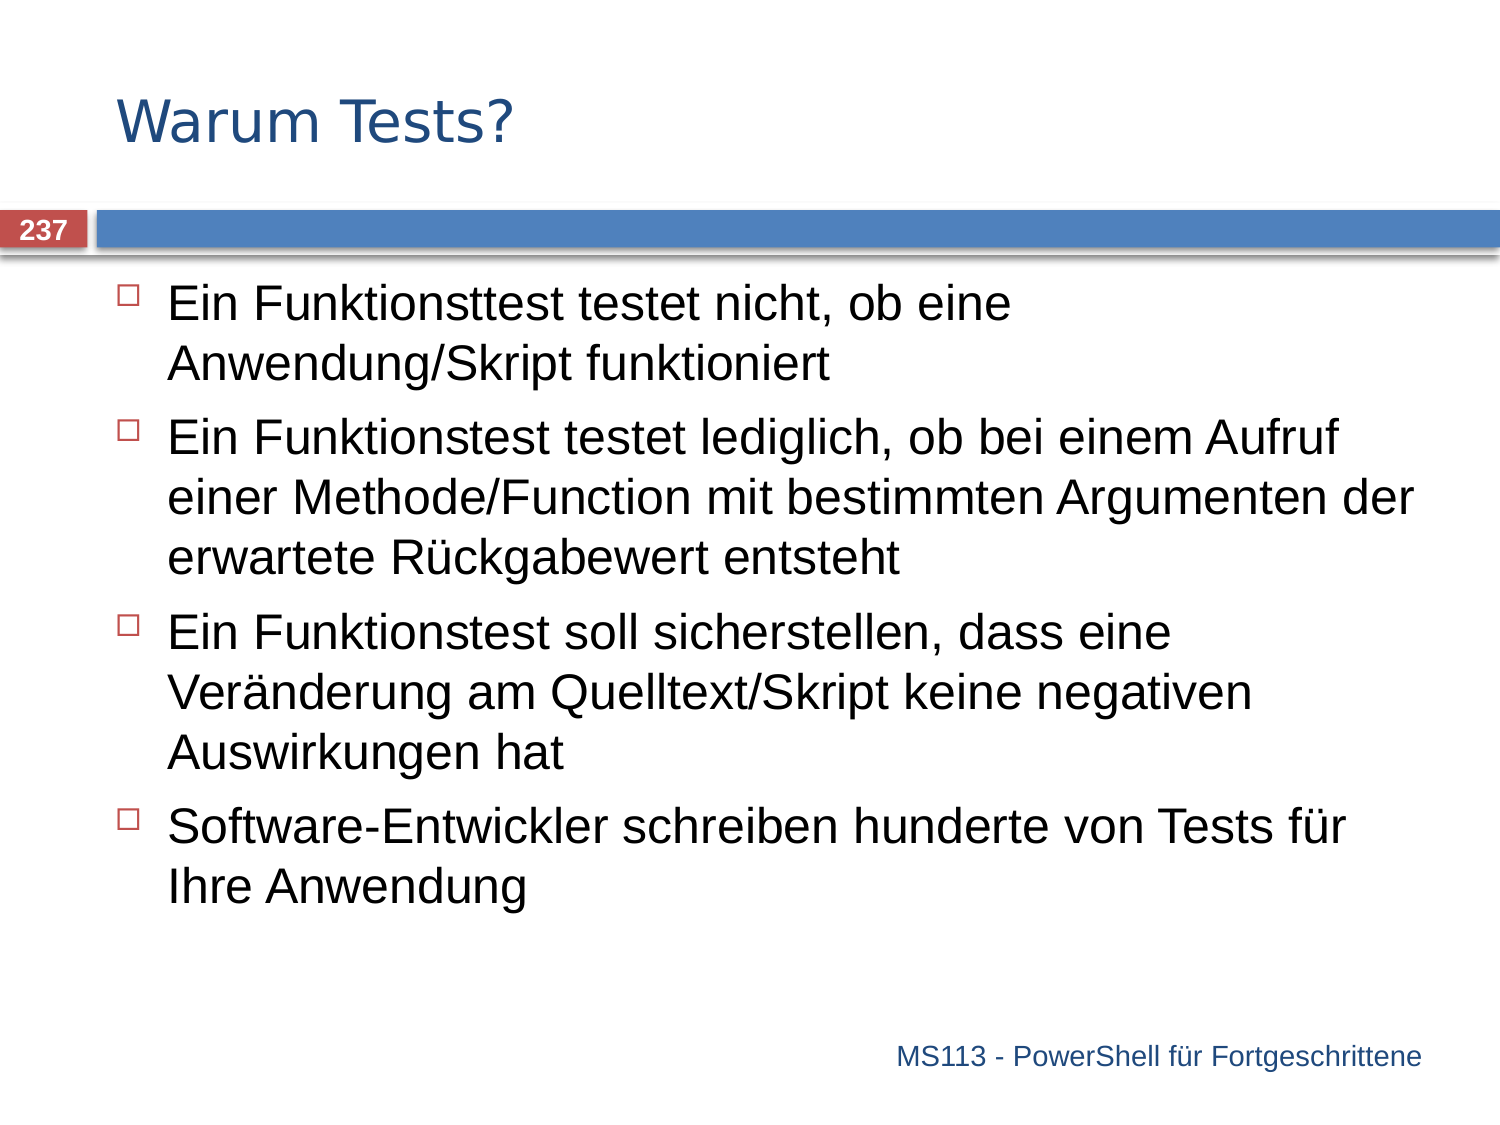

# Warum Tests?
237
Ein Funktionsttest testet nicht, ob eine Anwendung/Skript funktioniert
Ein Funktionstest testet lediglich, ob bei einem Aufruf einer Methode/Function mit bestimmten Argumenten der erwartete Rückgabewert entsteht
Ein Funktionstest soll sicherstellen, dass eine Veränderung am Quelltext/Skript keine negativen Auswirkungen hat
Software-Entwickler schreiben hunderte von Tests für Ihre Anwendung
MS113 - PowerShell für Fortgeschrittene